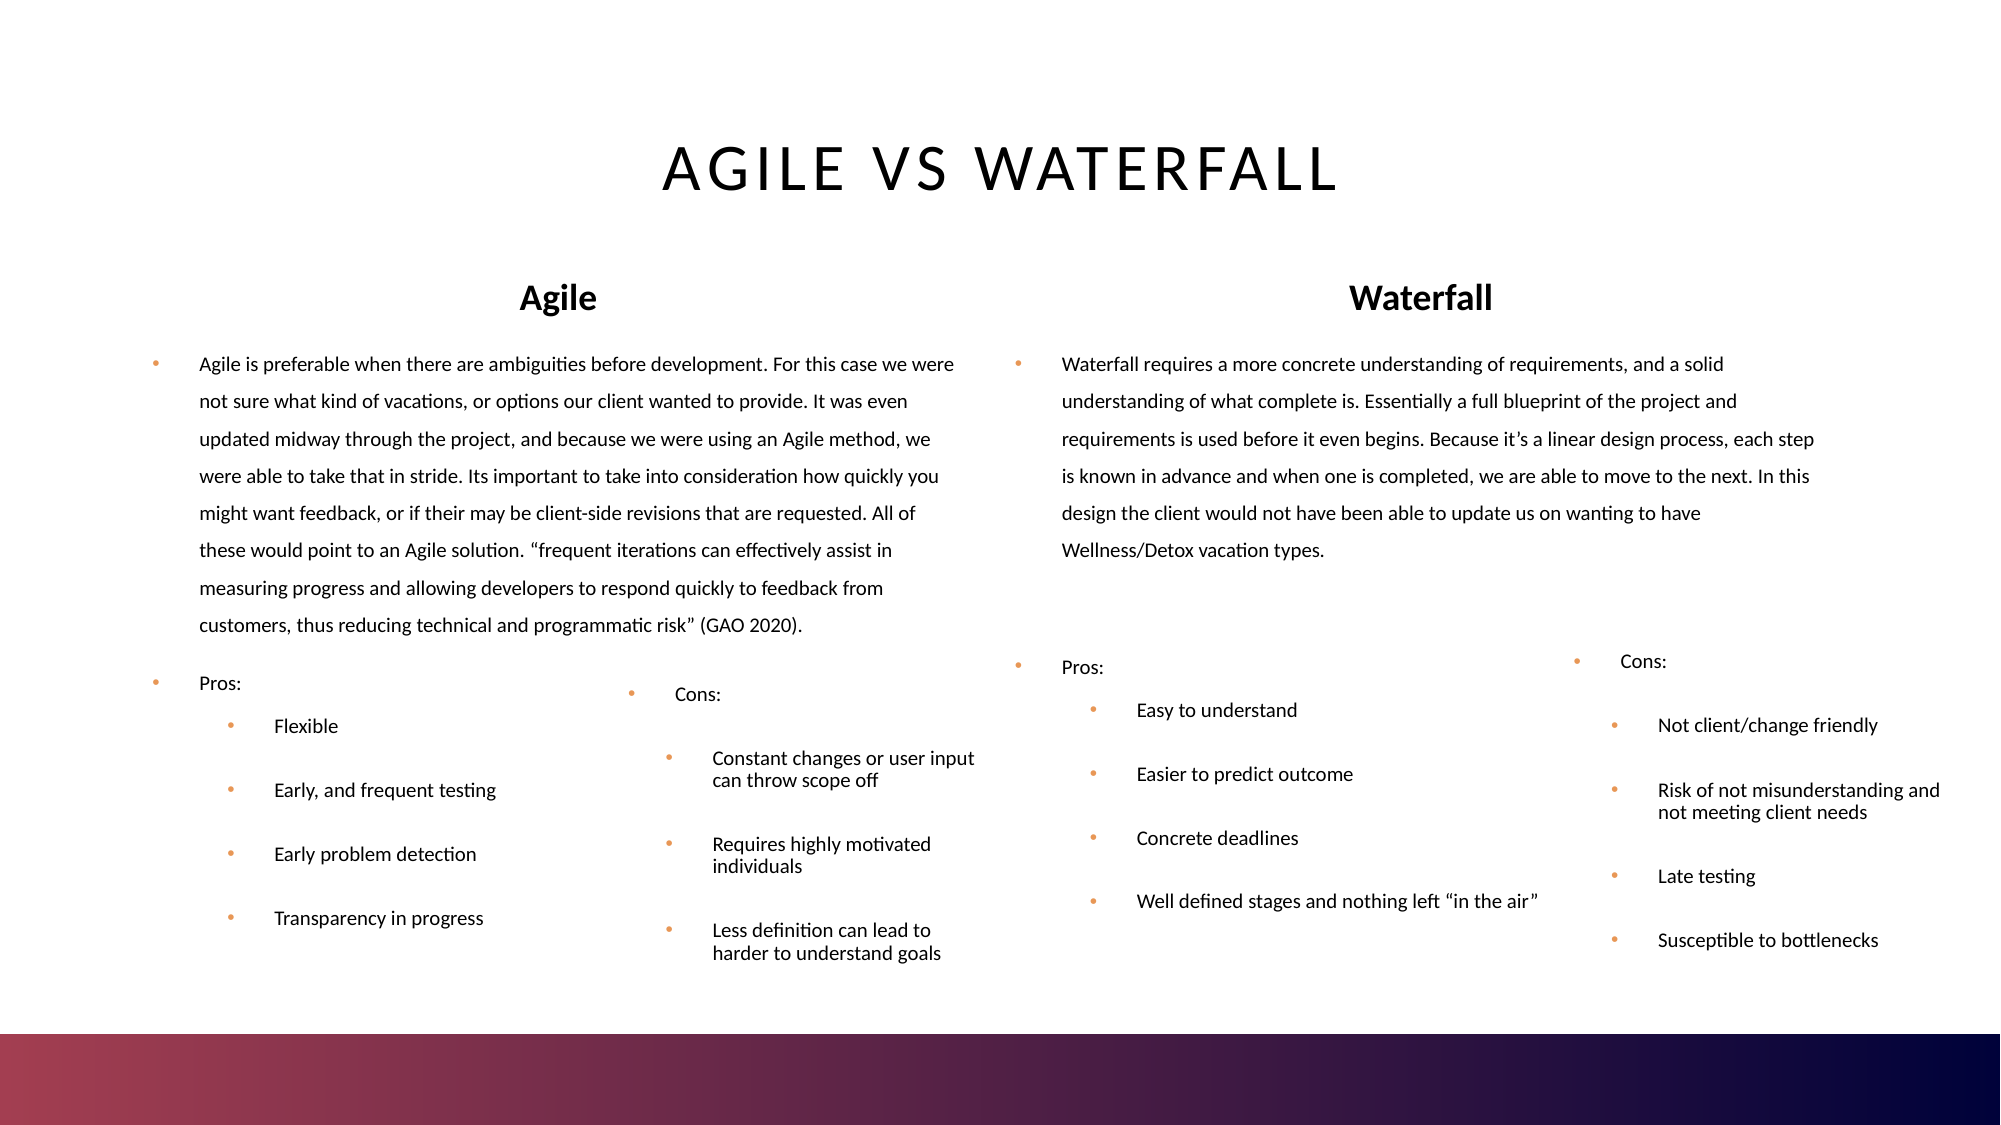

# Agile Vs Waterfall
Agile
Agile is preferable when there are ambiguities before development. For this case we were not sure what kind of vacations, or options our client wanted to provide. It was even updated midway through the project, and because we were using an Agile method, we were able to take that in stride. Its important to take into consideration how quickly you might want feedback, or if their may be client-side revisions that are requested. All of these would point to an Agile solution. “frequent iterations can effectively assist in measuring progress and allowing developers to respond quickly to feedback from customers, thus reducing technical and programmatic risk” (GAO 2020).
Pros:
Flexible
Early, and frequent testing
Early problem detection
Transparency in progress

Waterfall
Waterfall requires a more concrete understanding of requirements, and a solid understanding of what complete is. Essentially a full blueprint of the project and requirements is used before it even begins. Because it’s a linear design process, each step is known in advance and when one is completed, we are able to move to the next. In this design the client would not have been able to update us on wanting to have Wellness/Detox vacation types.

Pros:
Easy to understand
Easier to predict outcome
Concrete deadlines
Well defined stages and nothing left “in the air”
Cons:
Not client/change friendly
Risk of not misunderstanding and not meeting client needs
Late testing
Susceptible to bottlenecks

Cons:
Constant changes or user input can throw scope off
Requires highly motivated individuals
Less definition can lead to harder to understand goals